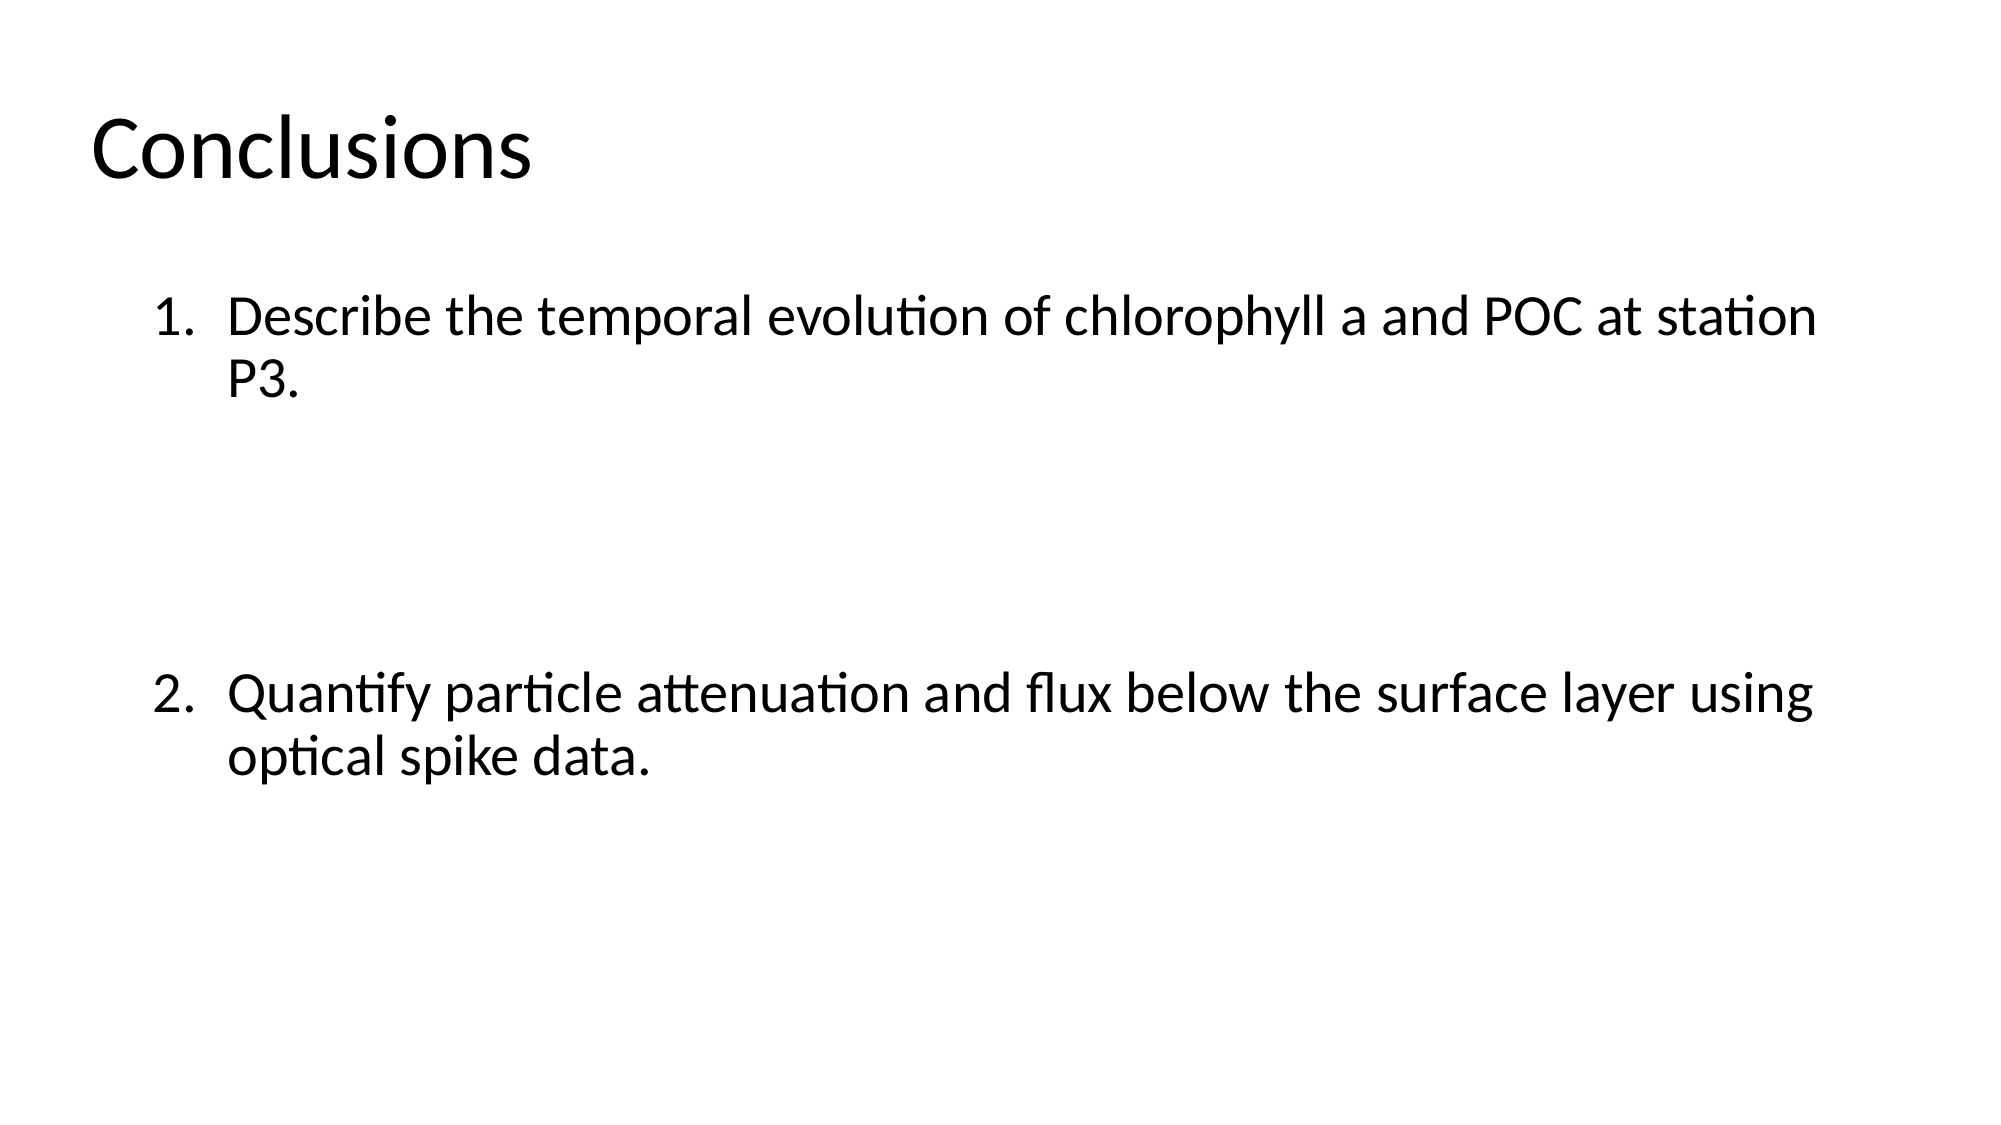

Conclusions
Describe the temporal evolution of chlorophyll a and POC at station P3.

Quantify particle attenuation and flux below the surface layer using optical spike data.